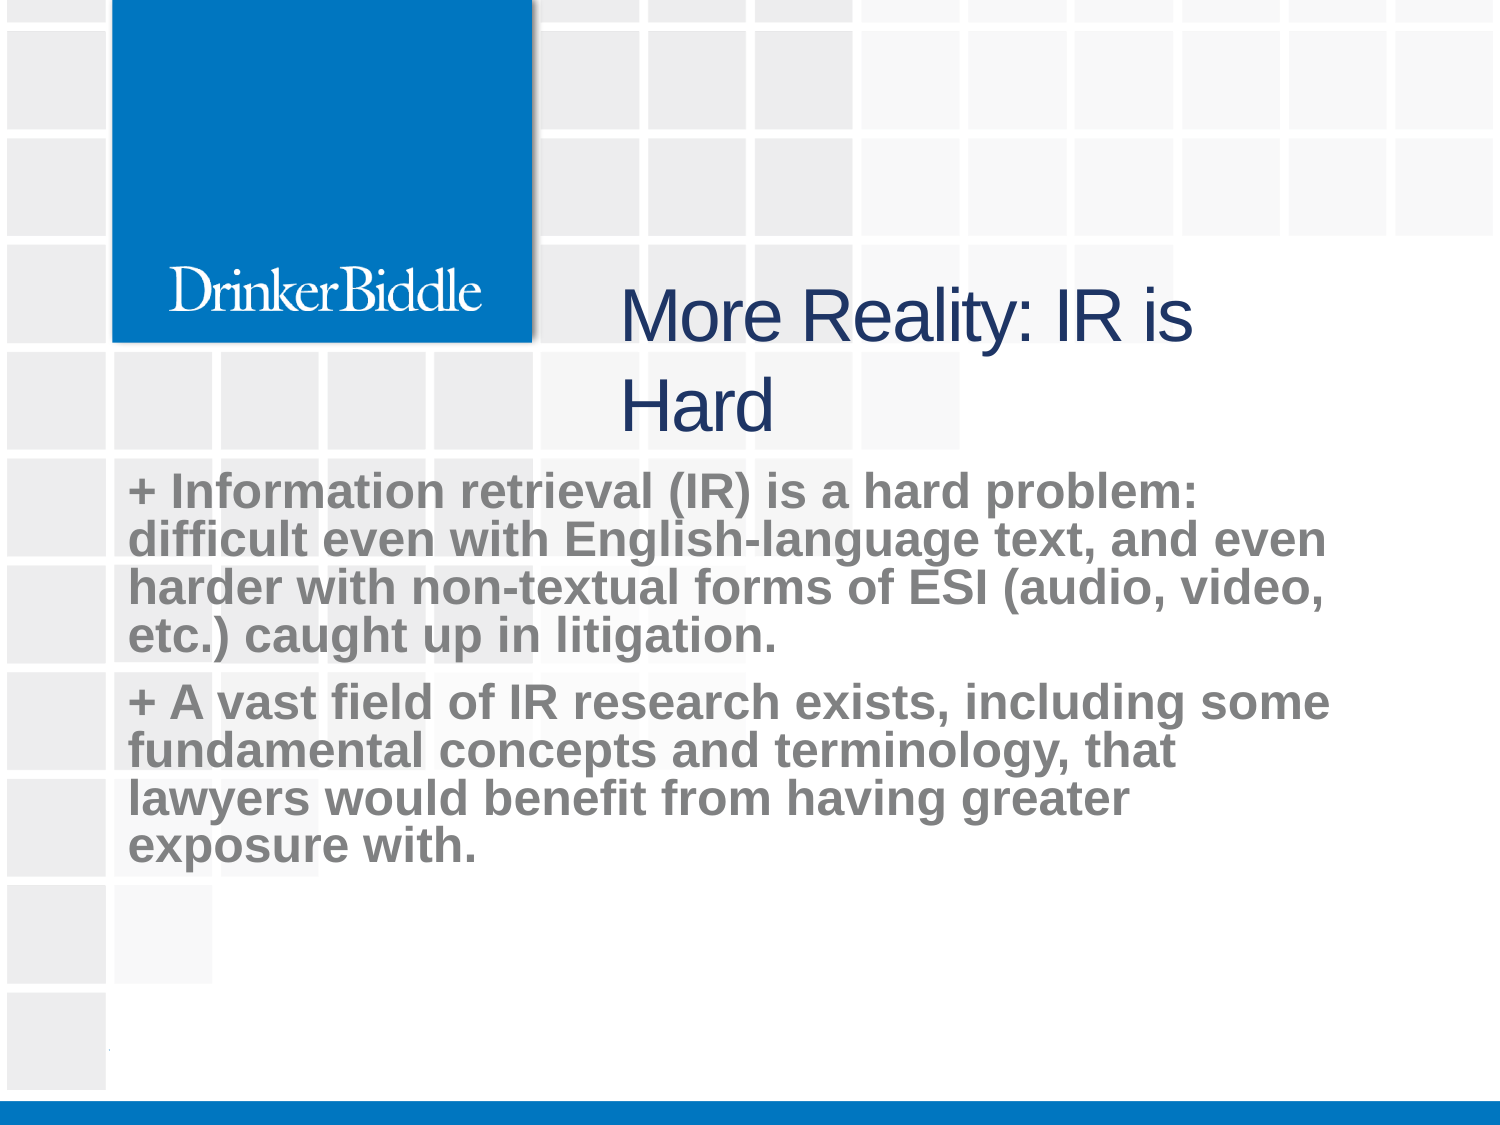

# More Reality: IR is Hard
+ Information retrieval (IR) is a hard problem: difficult even with English-language text, and even harder with non-textual forms of ESI (audio, video, etc.) caught up in litigation.
+ A vast field of IR research exists, including some fundamental concepts and terminology, that lawyers would benefit from having greater exposure with.